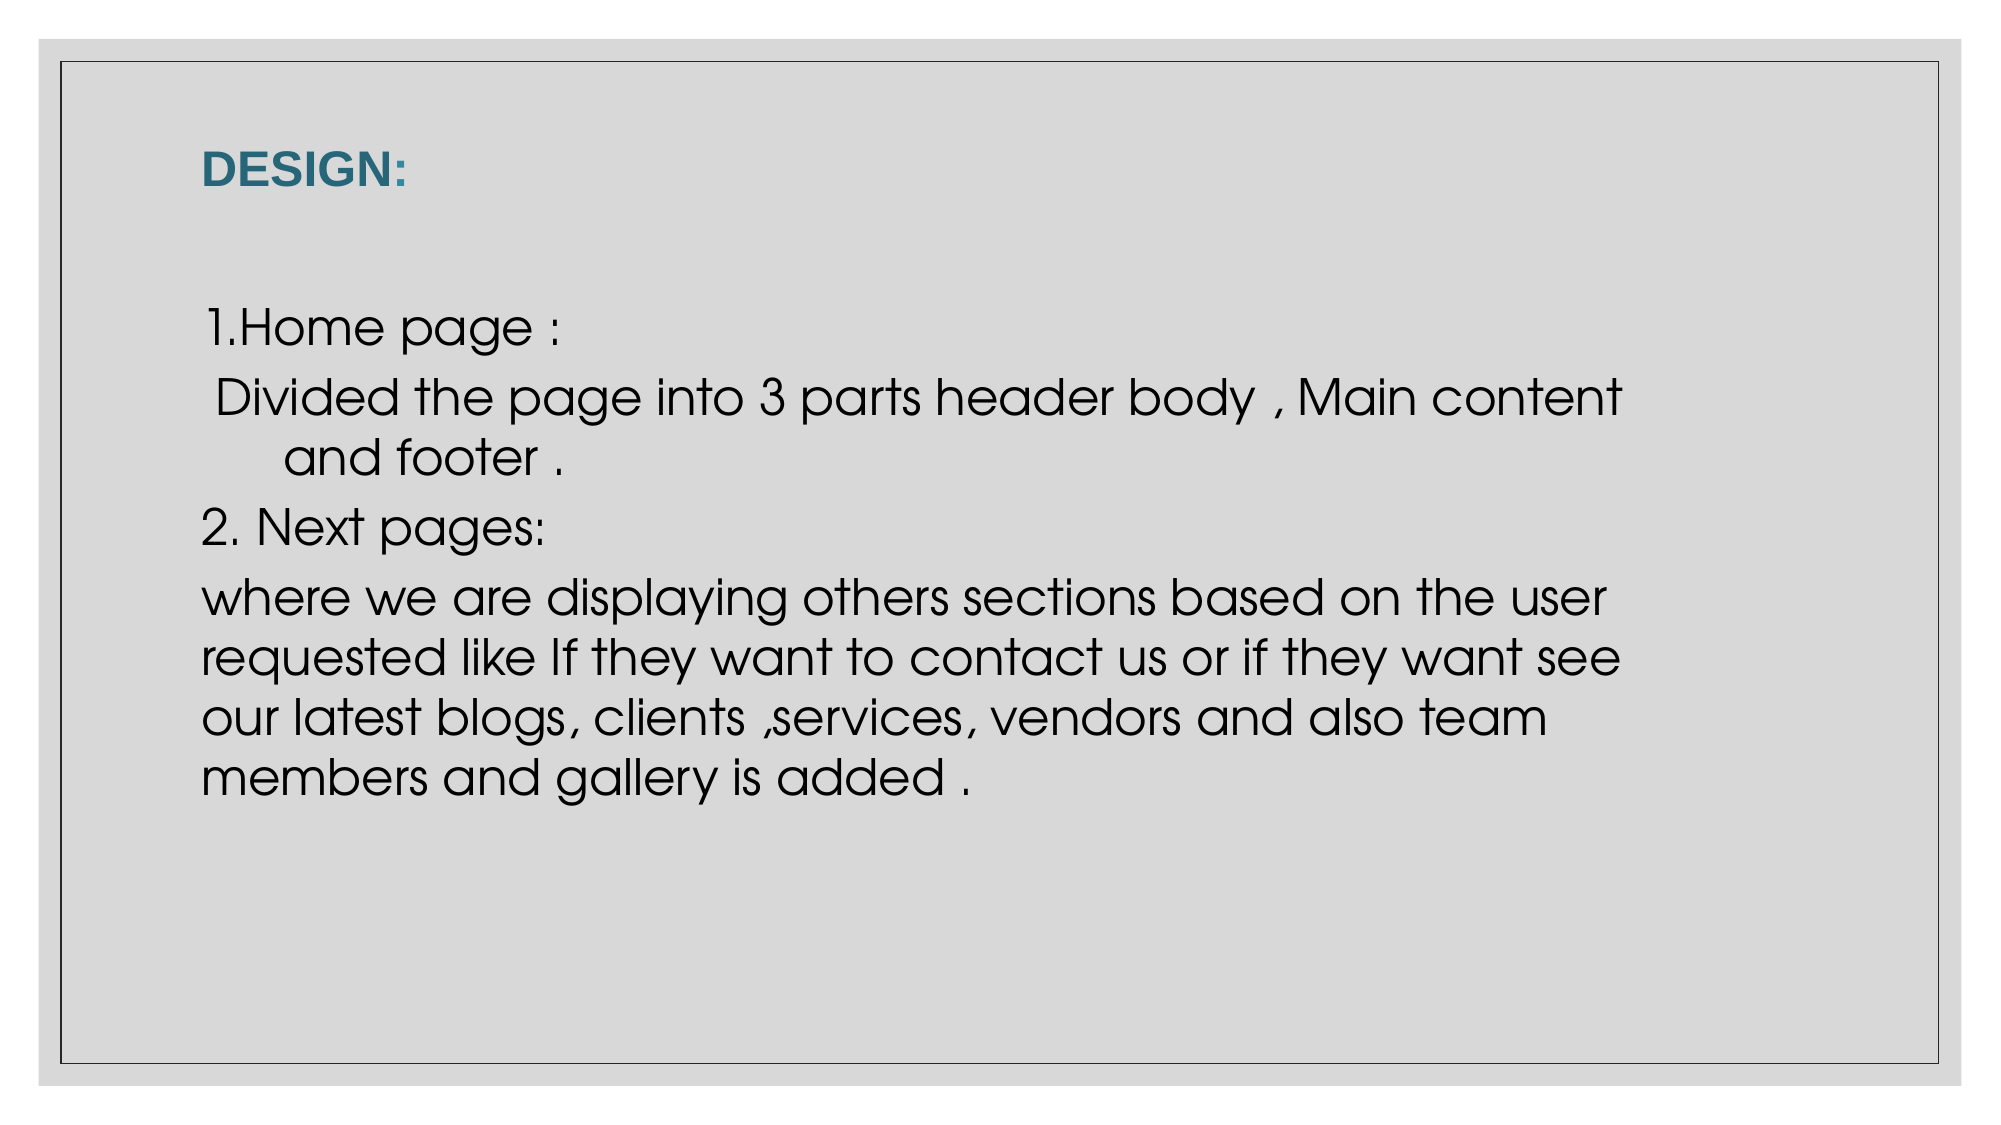

DESIGN:
1.Home page :
 Divided the page into 3 parts header body , Main content       and footer .
2. Next pages:
where we are displaying others sections based on the user requested like If they want to contact us or if they want see our latest blogs, clients ,services, vendors and also team members and gallery is added .